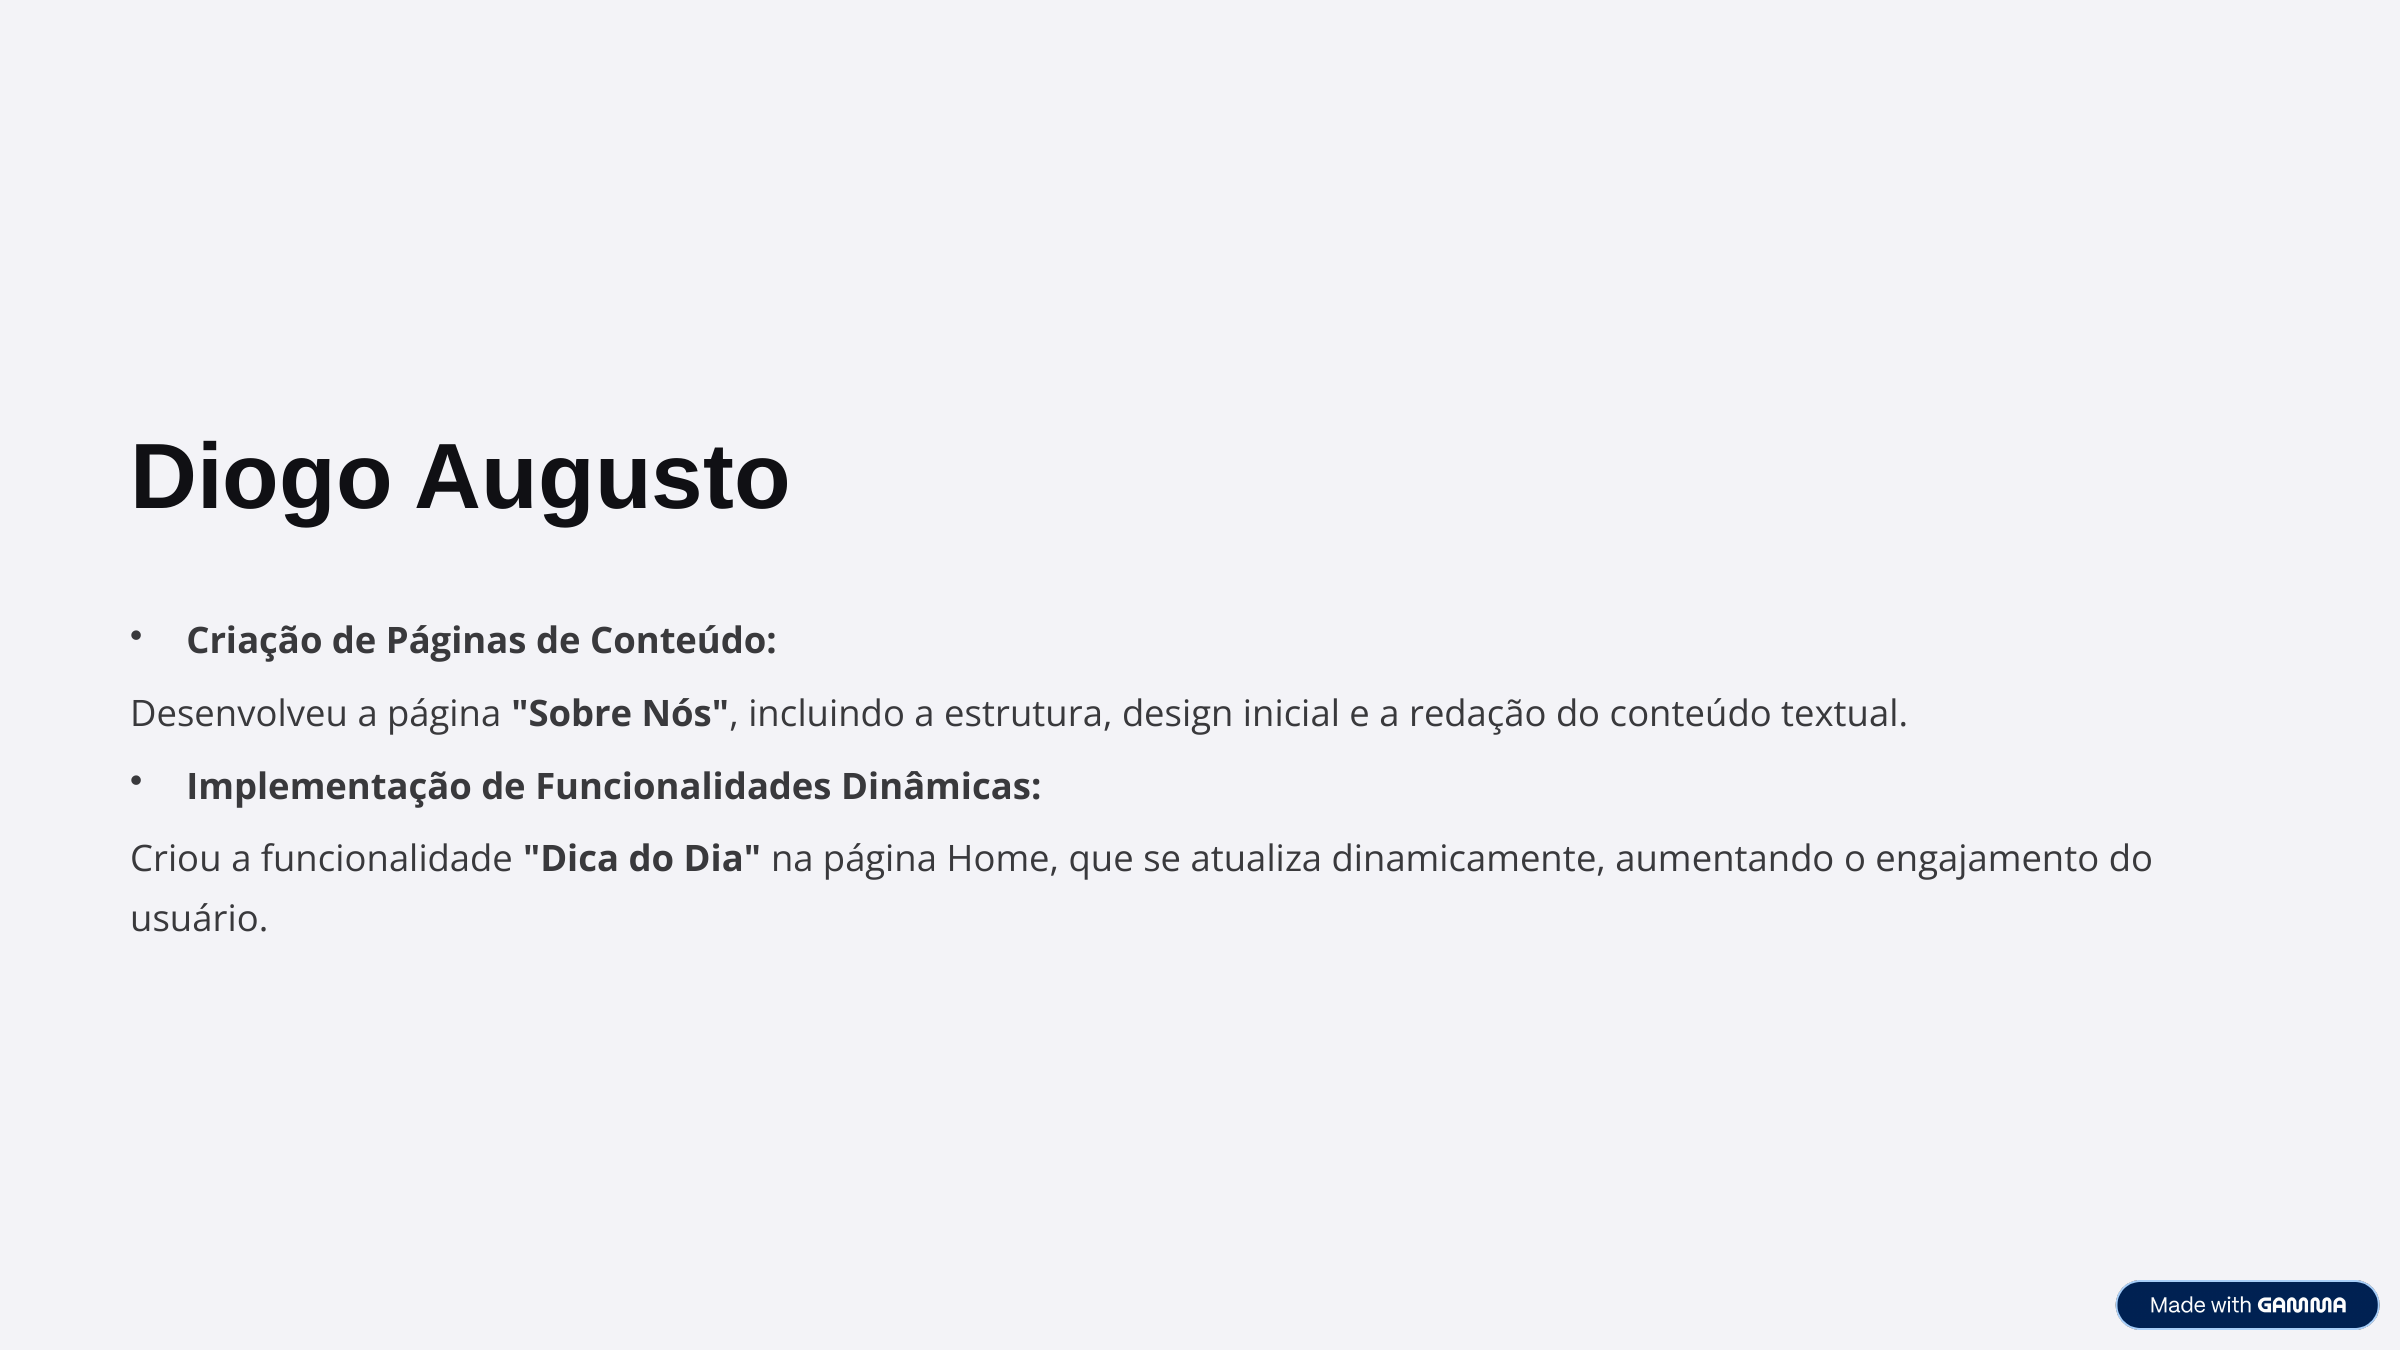

Diogo Augusto
Criação de Páginas de Conteúdo:
Desenvolveu a página "Sobre Nós", incluindo a estrutura, design inicial e a redação do conteúdo textual.
Implementação de Funcionalidades Dinâmicas:
Criou a funcionalidade "Dica do Dia" na página Home, que se atualiza dinamicamente, aumentando o engajamento do usuário.